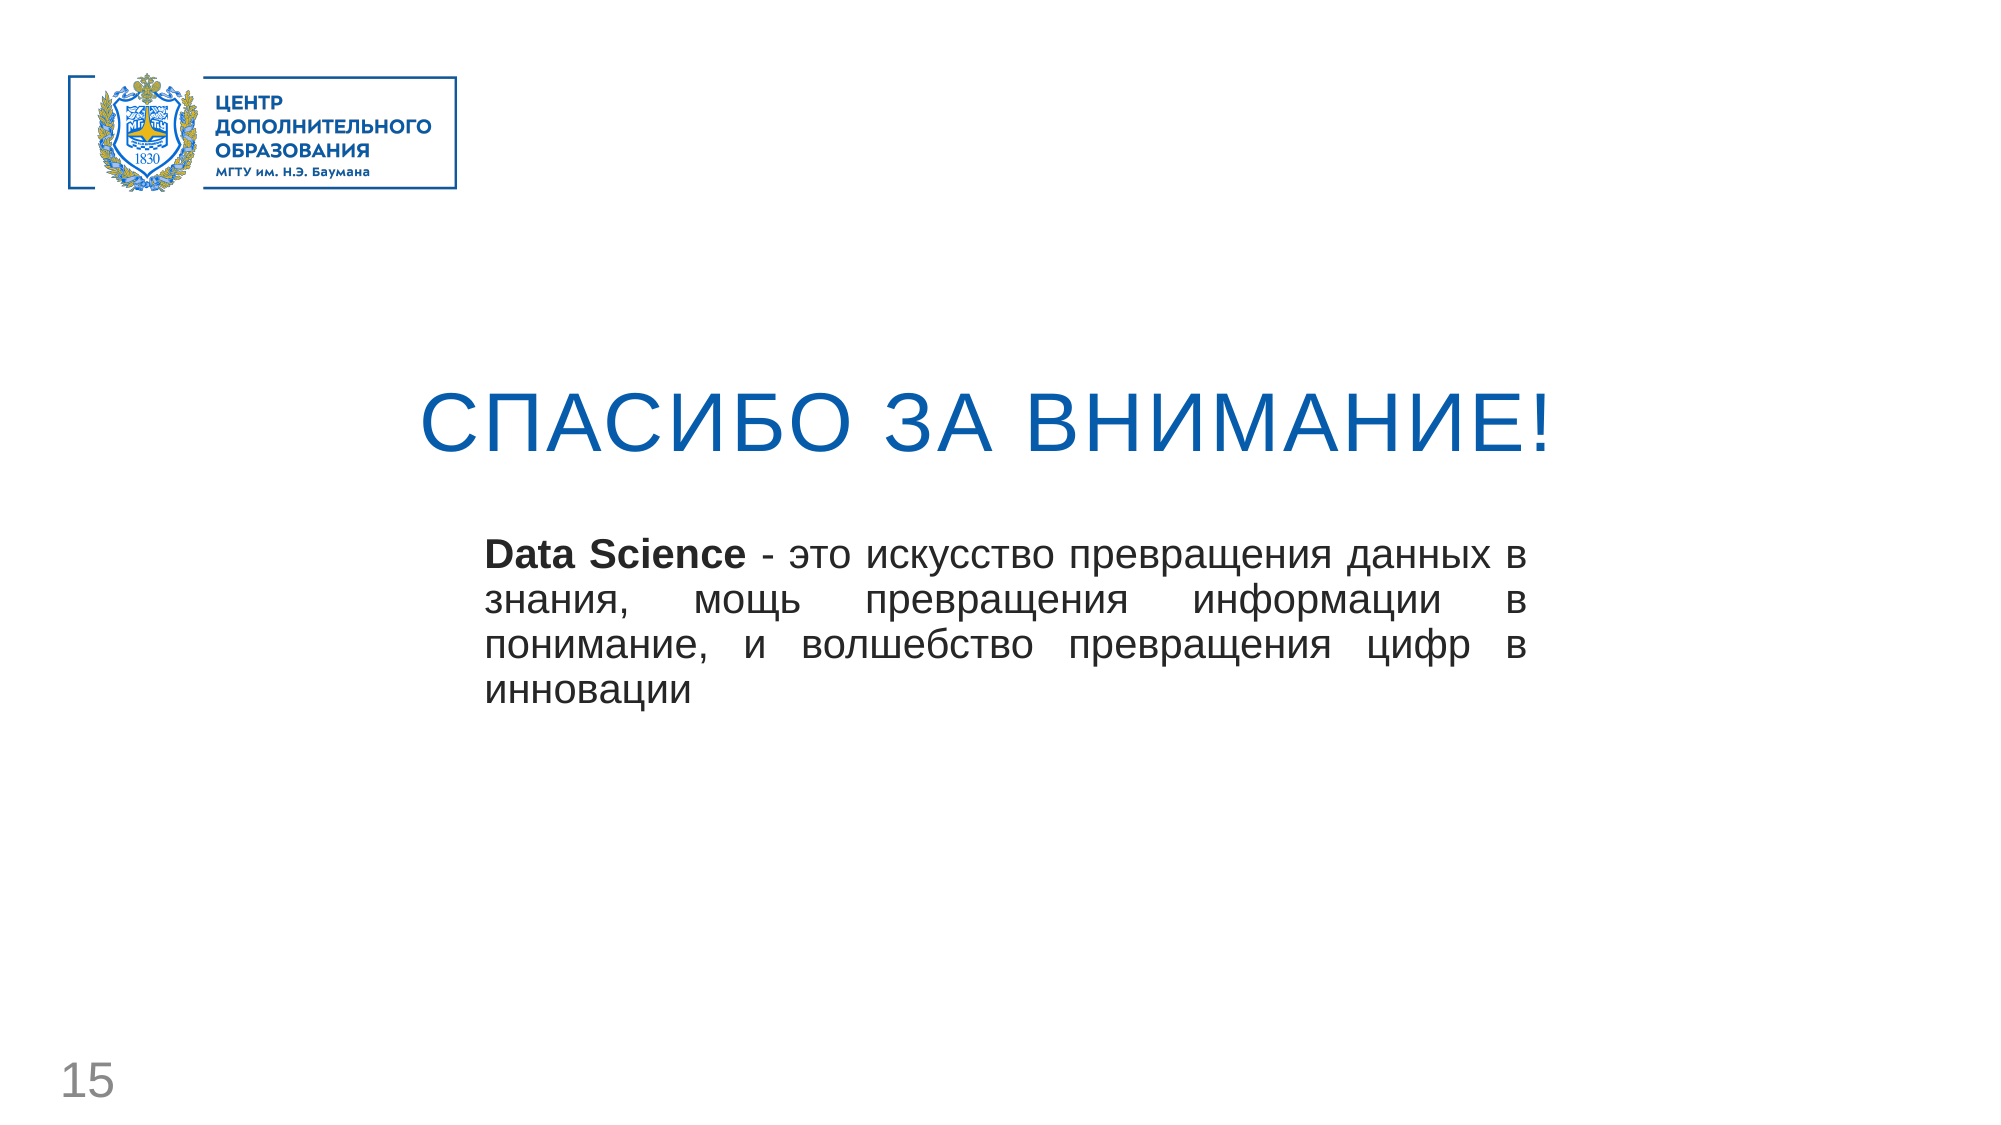

СПАСИБО ЗА ВНИМАНИЕ!

Data Science - это искусство превращения данных в знания, мощь превращения информации в понимание, и волшебство превращения цифр в инновации
15